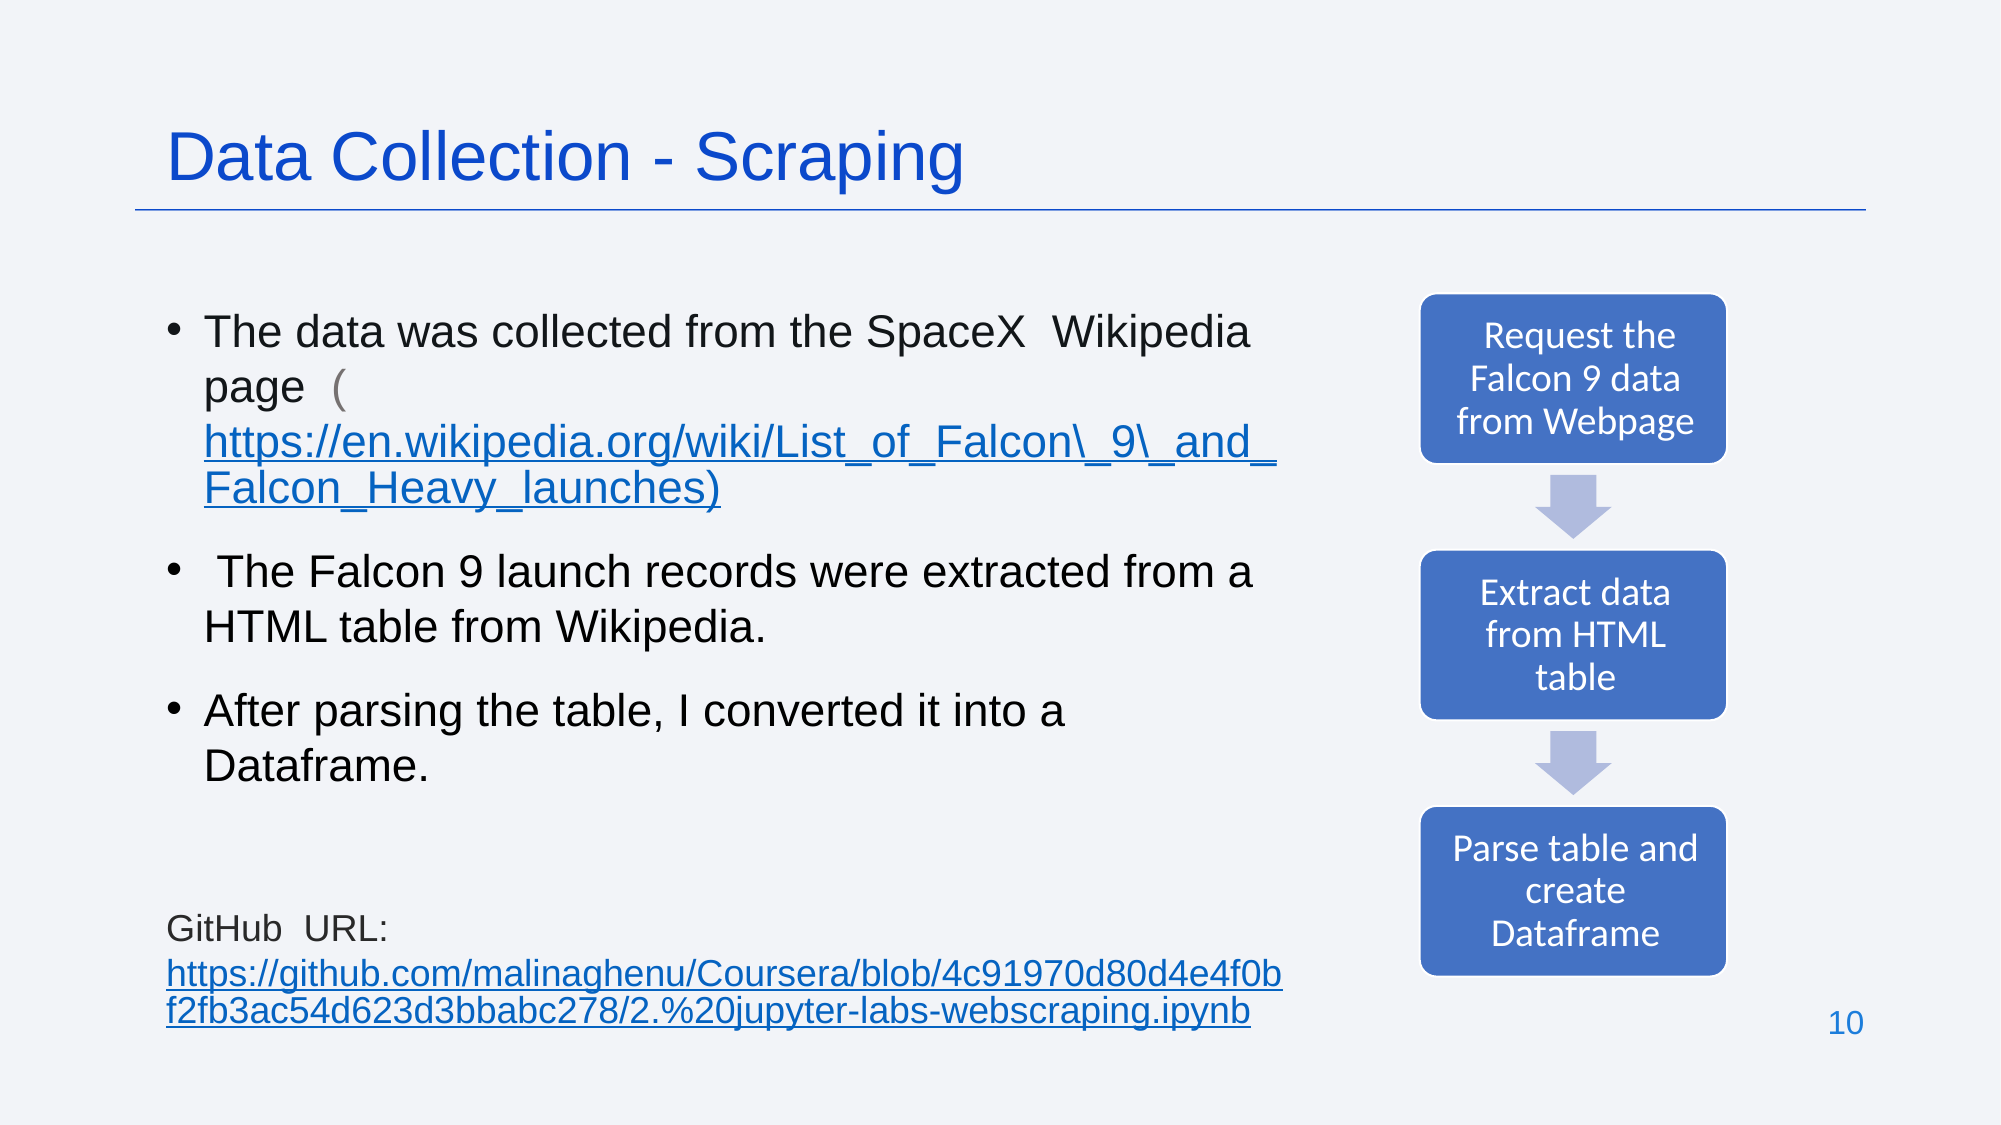

Data Collection - Scraping
 Request the Falcon 9 data from Webpage

Extract data from HTML table

Parse table and create Dataframe
The data was collected from the SpaceX  Wikipedia  page  (https://en.wikipedia.org/wiki/List_of_Falcon\_9\_and_Falcon_Heavy_launches)
 The Falcon 9 launch records were extracted from a HTML table from Wikipedia.
After parsing the table, I converted it into a Dataframe.

GitHub  URL: https://github.com/malinaghenu/Coursera/blob/4c91970d80d4e4f0bf2fb3ac54d623d3bbabc278/2.%20jupyter-labs-webscraping.ipynb
10